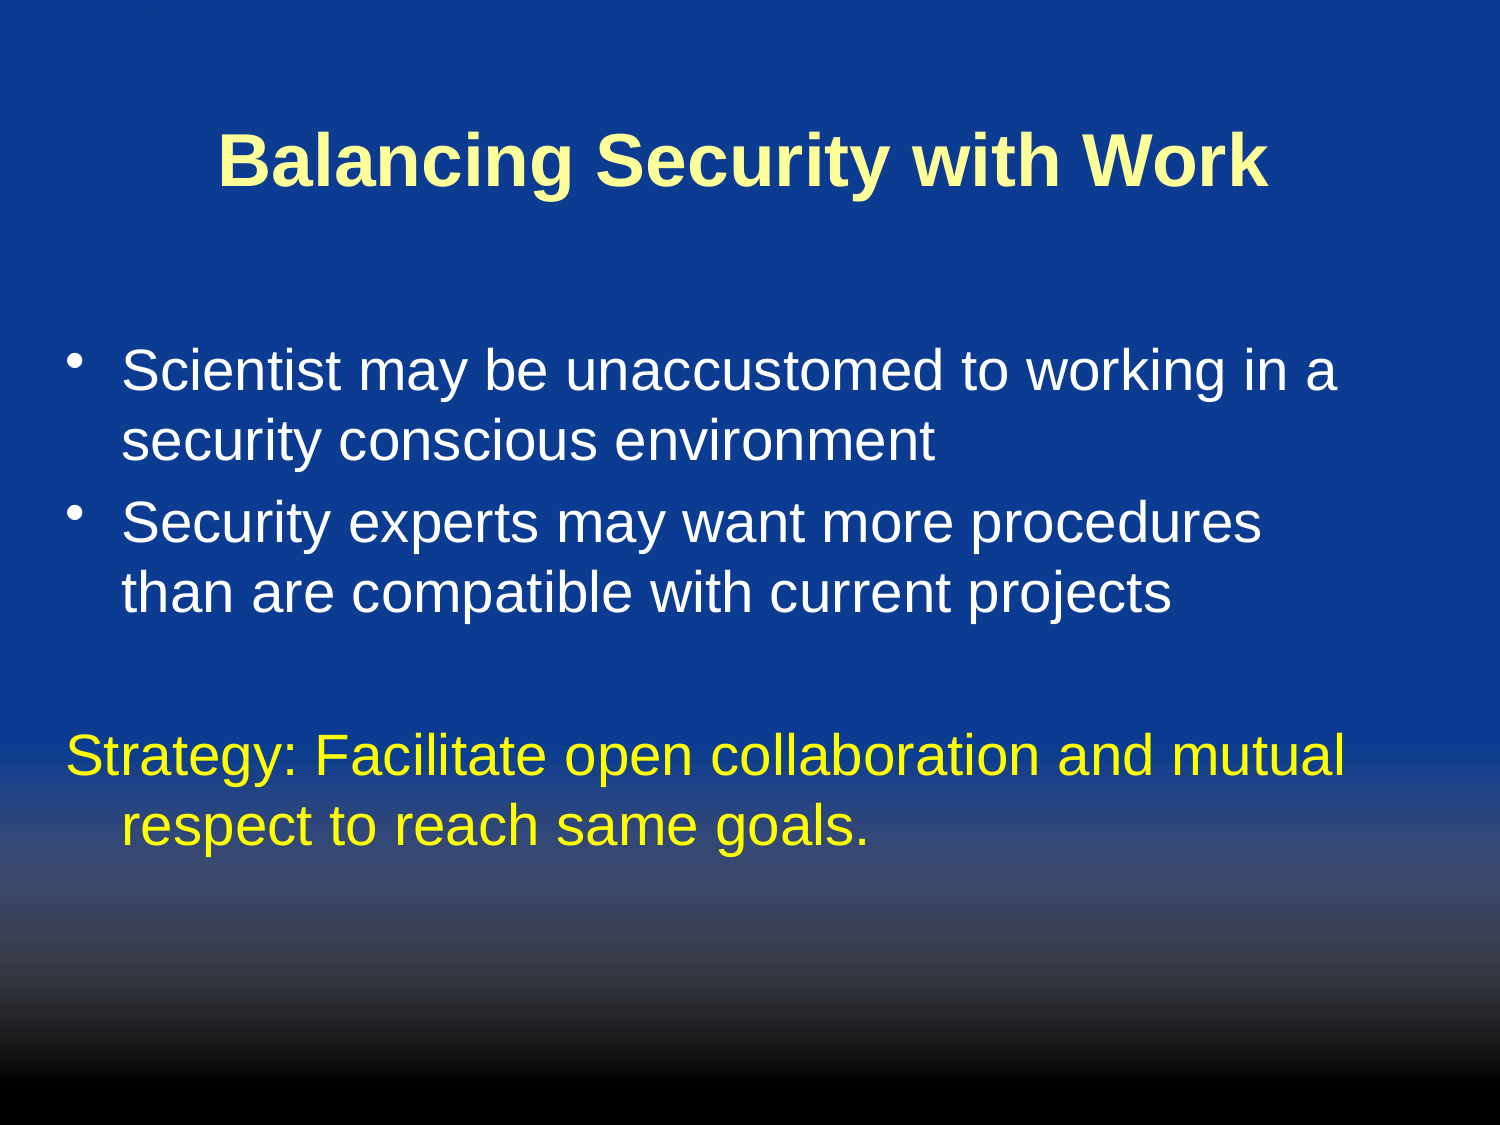

# Balancing Security with Work
Scientist may be unaccustomed to working in a security conscious environment
Security experts may want more procedures than are compatible with current projects

Strategy: Facilitate open collaboration and mutual respect to reach same goals.